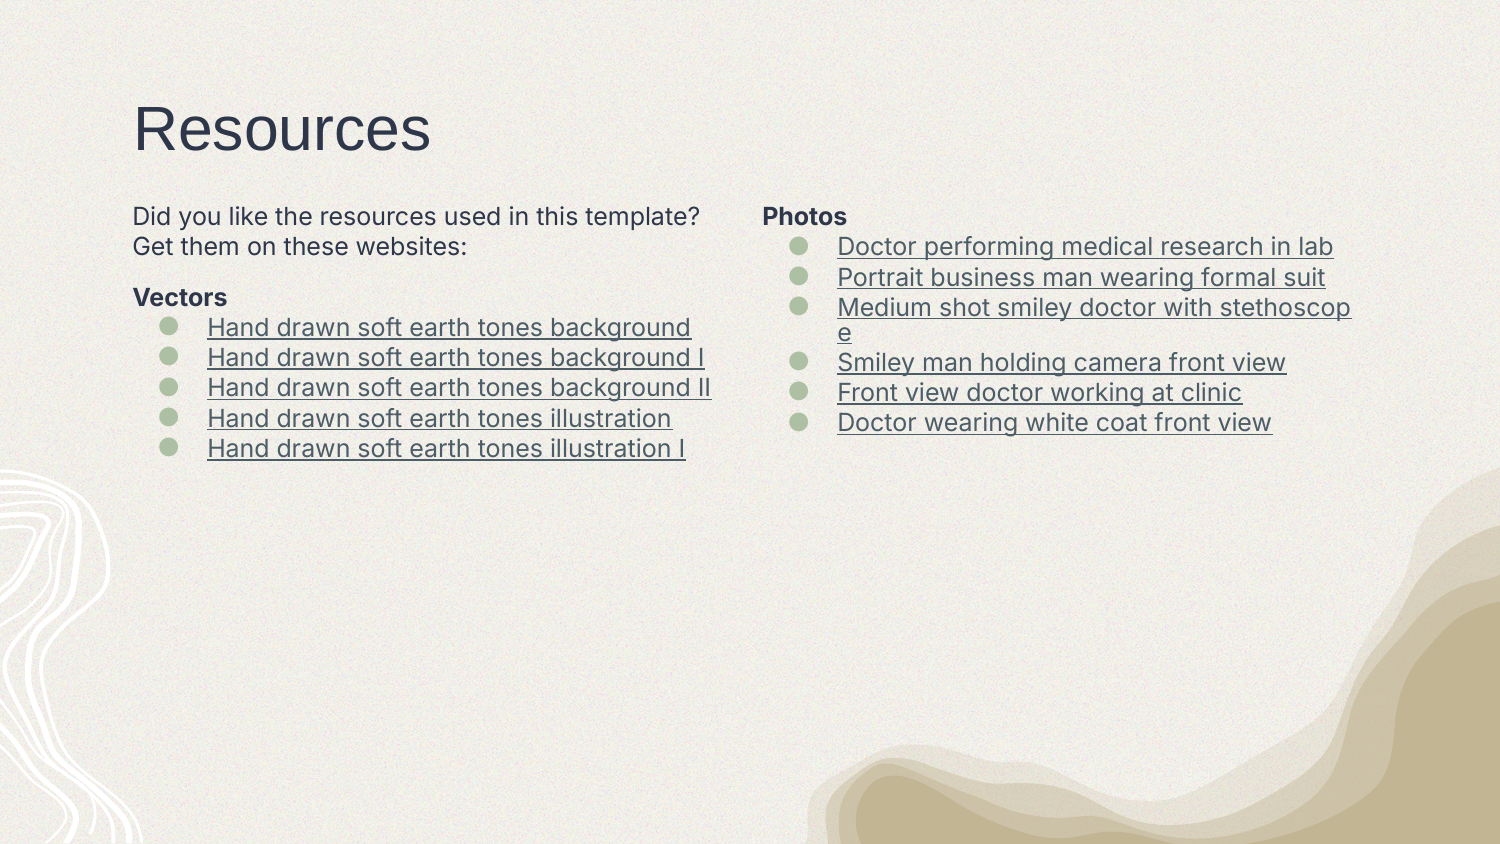

# Resources
Did you like the resources used in this template? Get them on these websites:
Vectors
Hand drawn soft earth tones background
Hand drawn soft earth tones background I
Hand drawn soft earth tones background II
Hand drawn soft earth tones illustration
Hand drawn soft earth tones illustration I
Photos
Doctor performing medical research in lab
Portrait business man wearing formal suit
Medium shot smiley doctor with stethoscope
Smiley man holding camera front view
Front view doctor working at clinic
Doctor wearing white coat front view